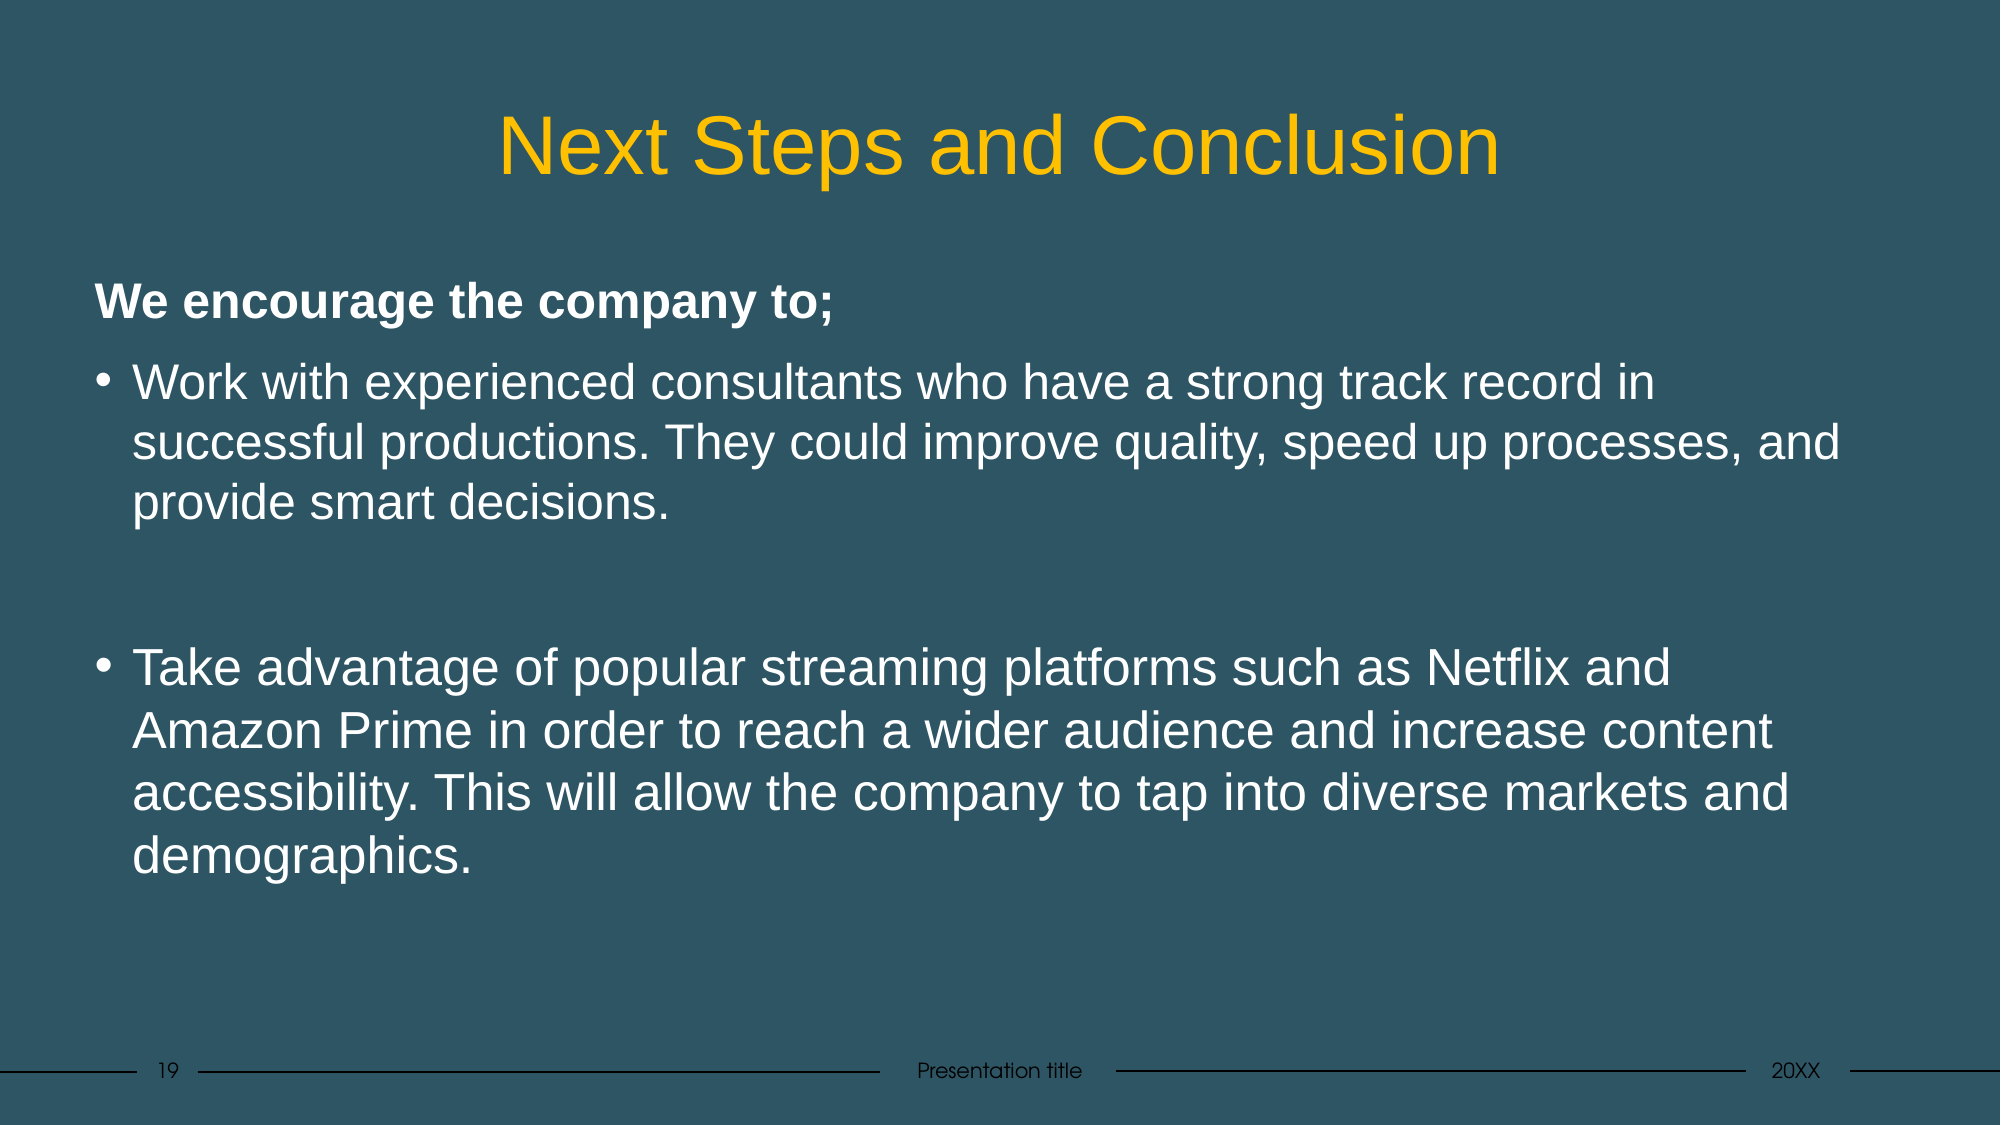

# Next Steps and Conclusion
We encourage the company to;
Work with experienced consultants who have a strong track record in successful productions. They could improve quality, speed up processes, and provide smart decisions.

Take advantage of popular streaming platforms such as Netflix and Amazon Prime in order to reach a wider audience and increase content accessibility. This will allow the company to tap into diverse markets and demographics.

19
Presentation title
20XX